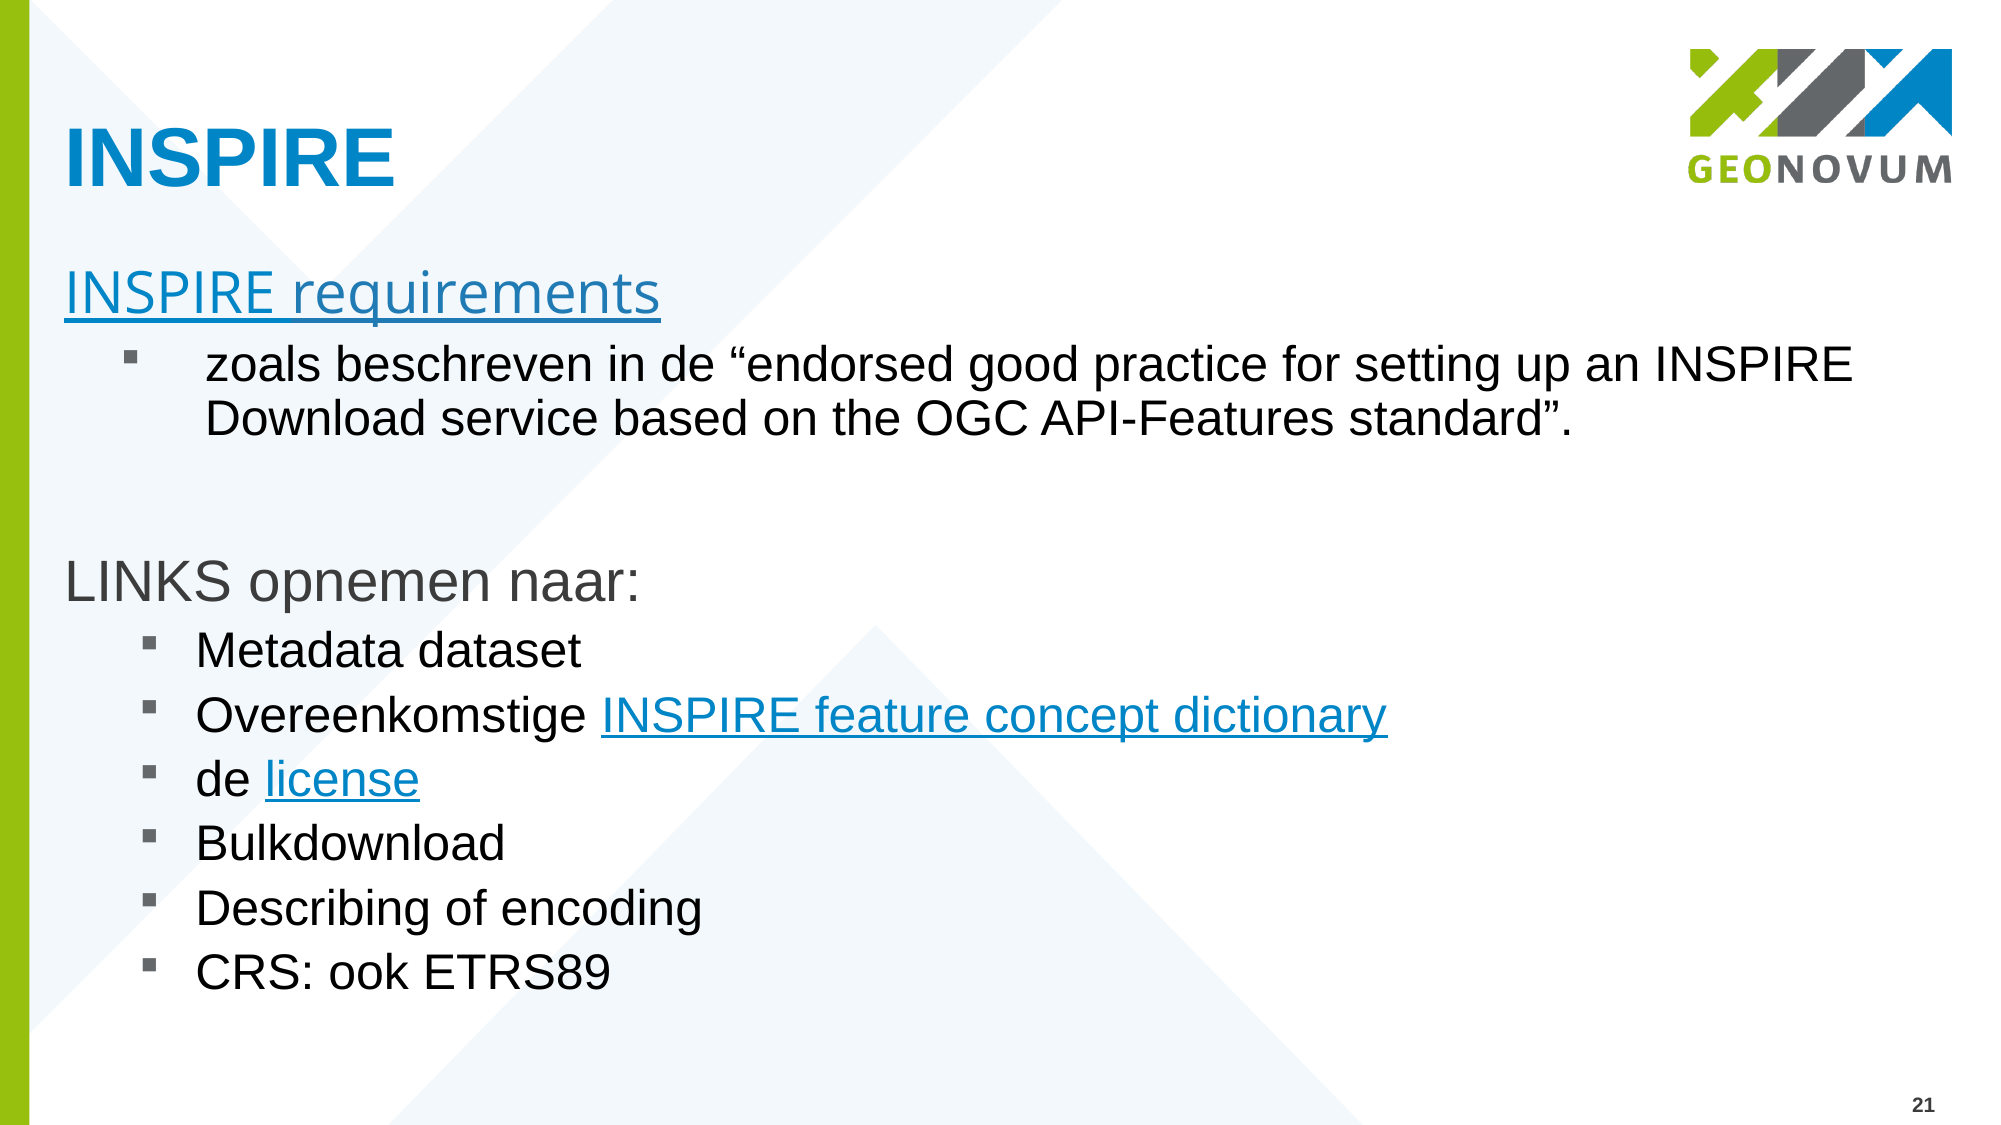

# INSPIRE
INSPIRE requirements
zoals beschreven in de “endorsed good practice for setting up an INSPIRE Download service based on the OGC API-Features standard”.

LINKS opnemen naar:
Metadata dataset
Overeenkomstige INSPIRE feature concept dictionary
de license
Bulkdownload
Describing of encoding
CRS: ook ETRS89

21